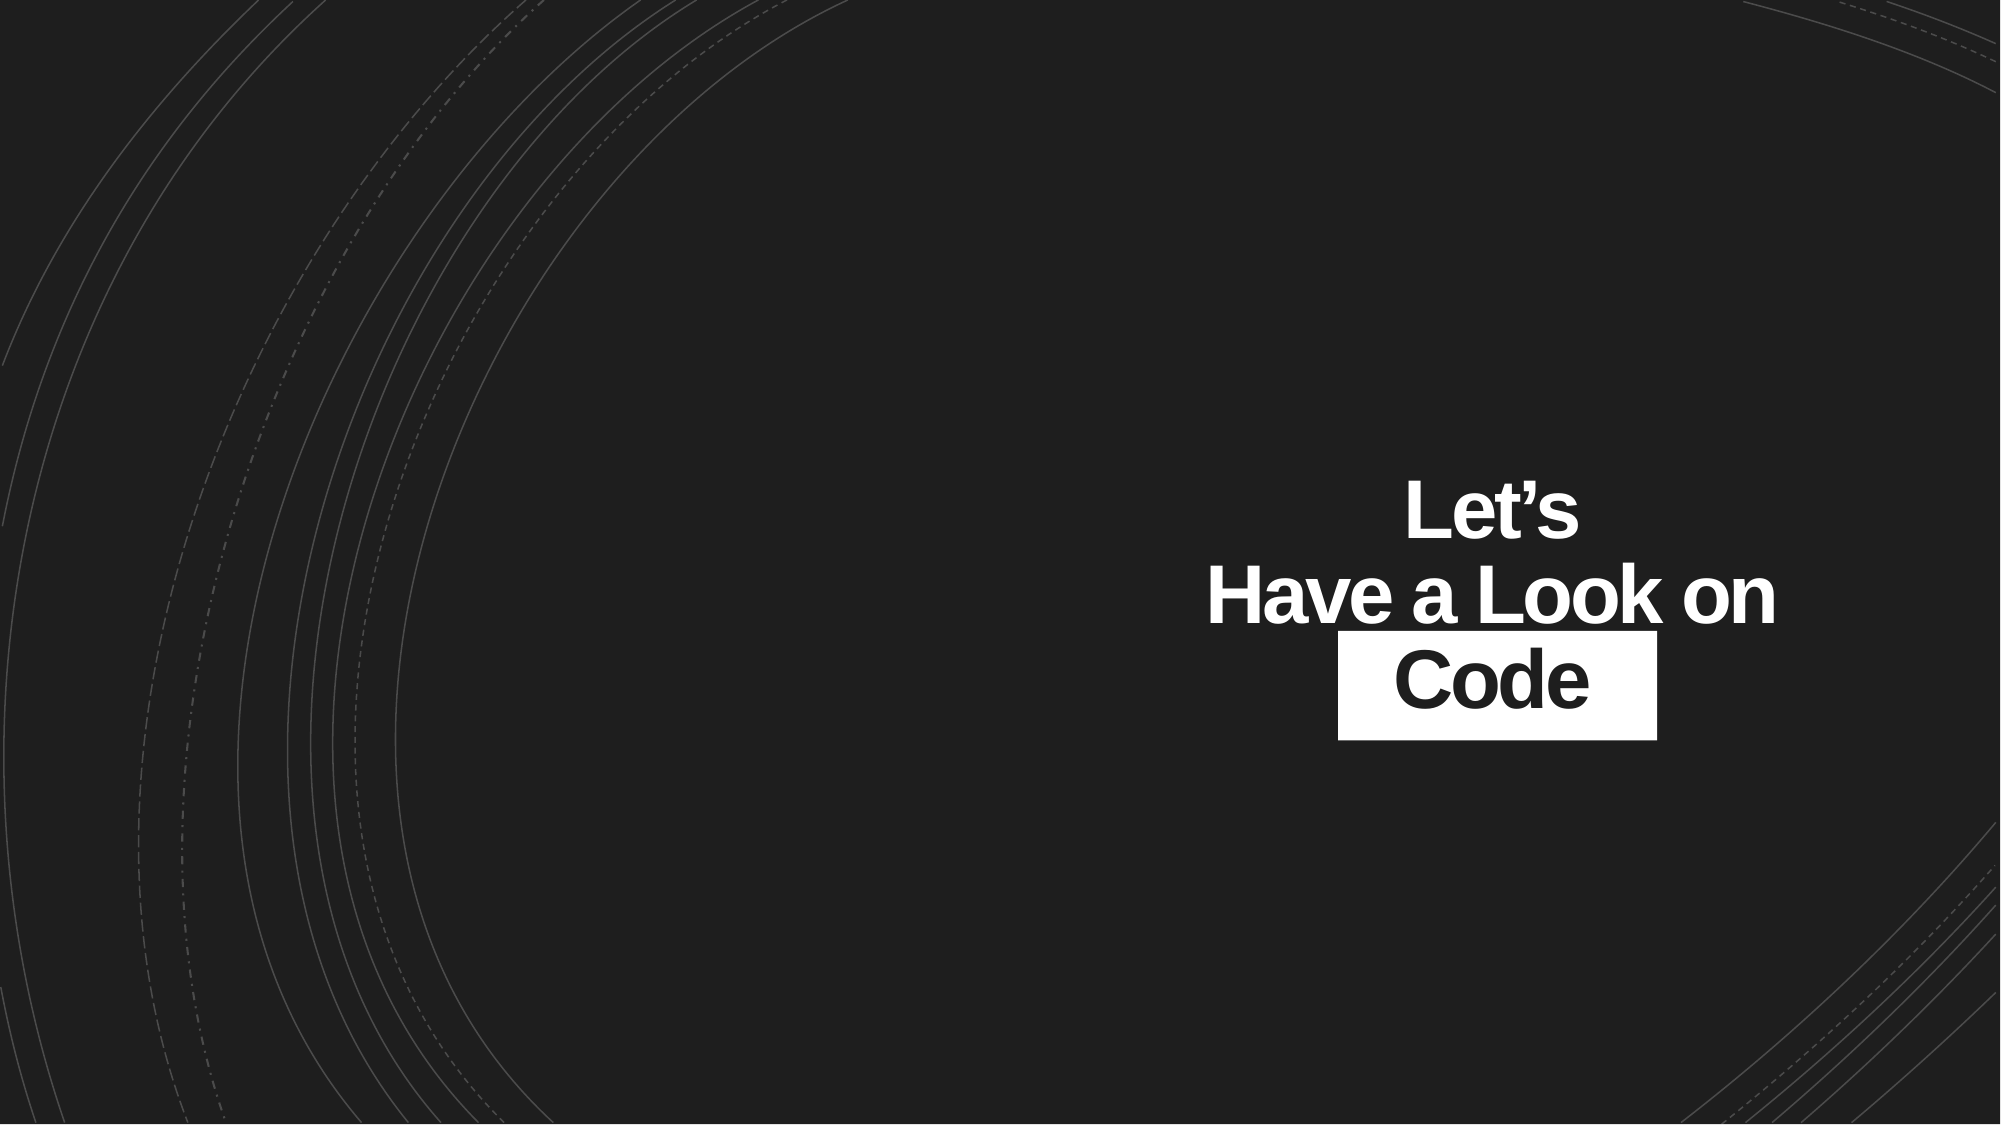

# Let’s Have a Look on Code